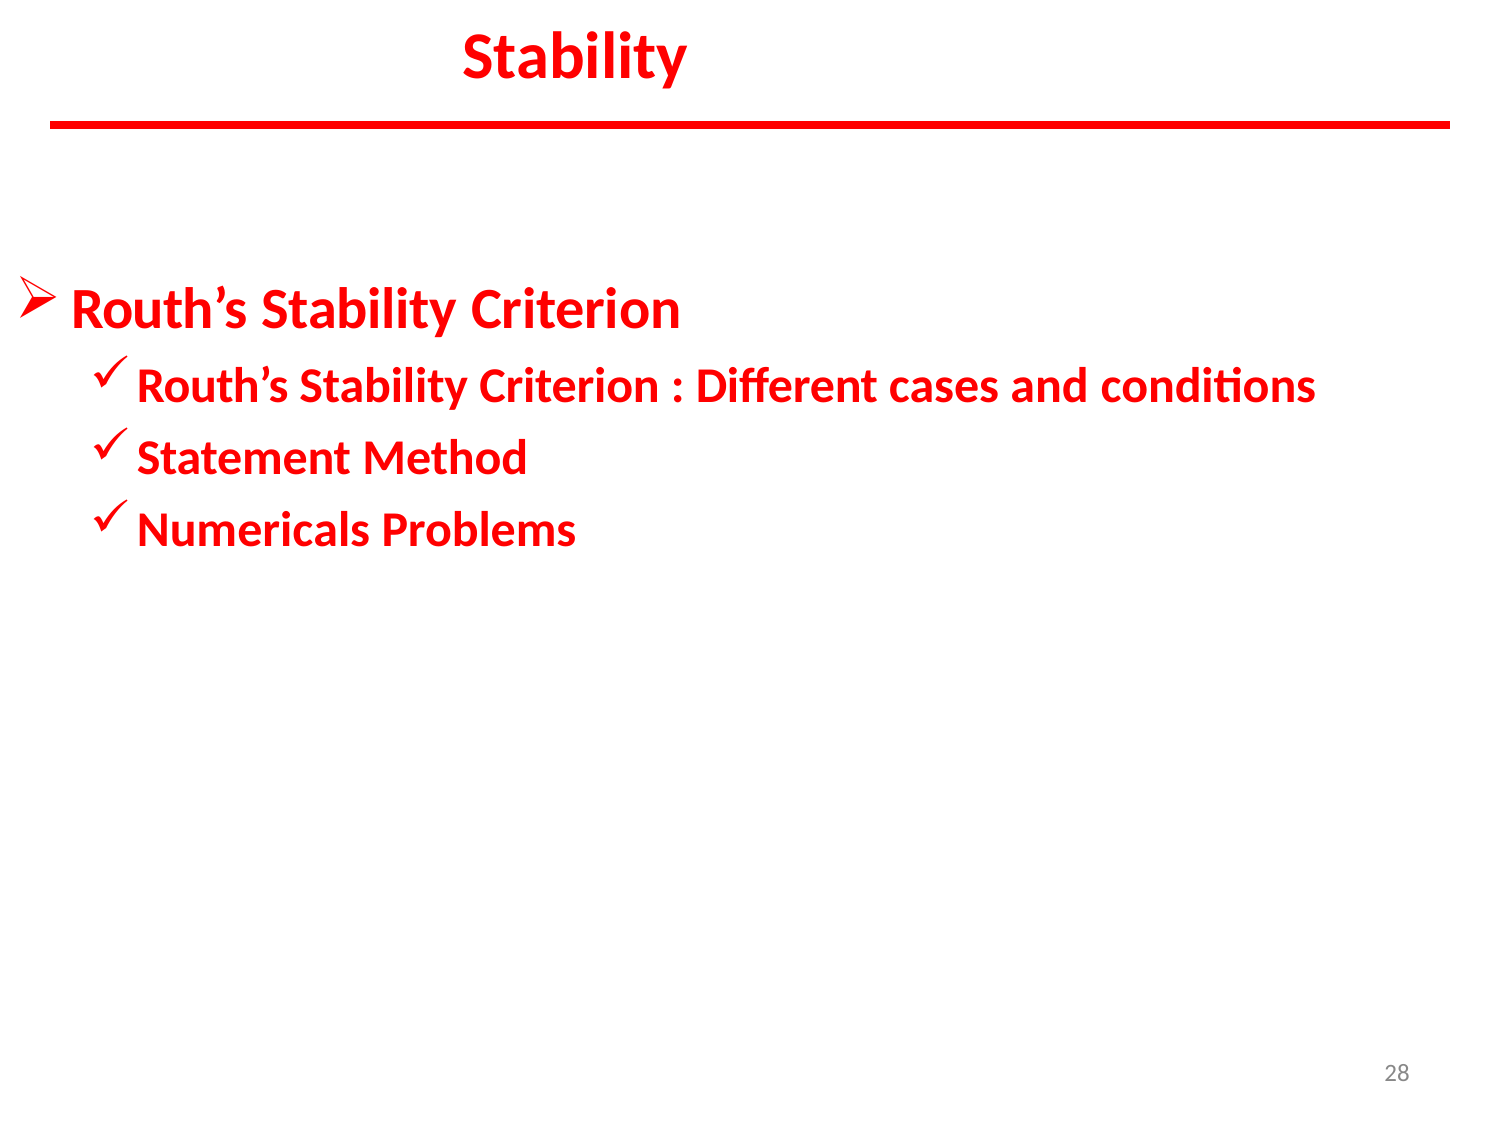

# Stability

Routh’s Stability Criterion
Routh’s Stability Criterion : Different cases and conditions
Statement Method
Numericals Problems
28